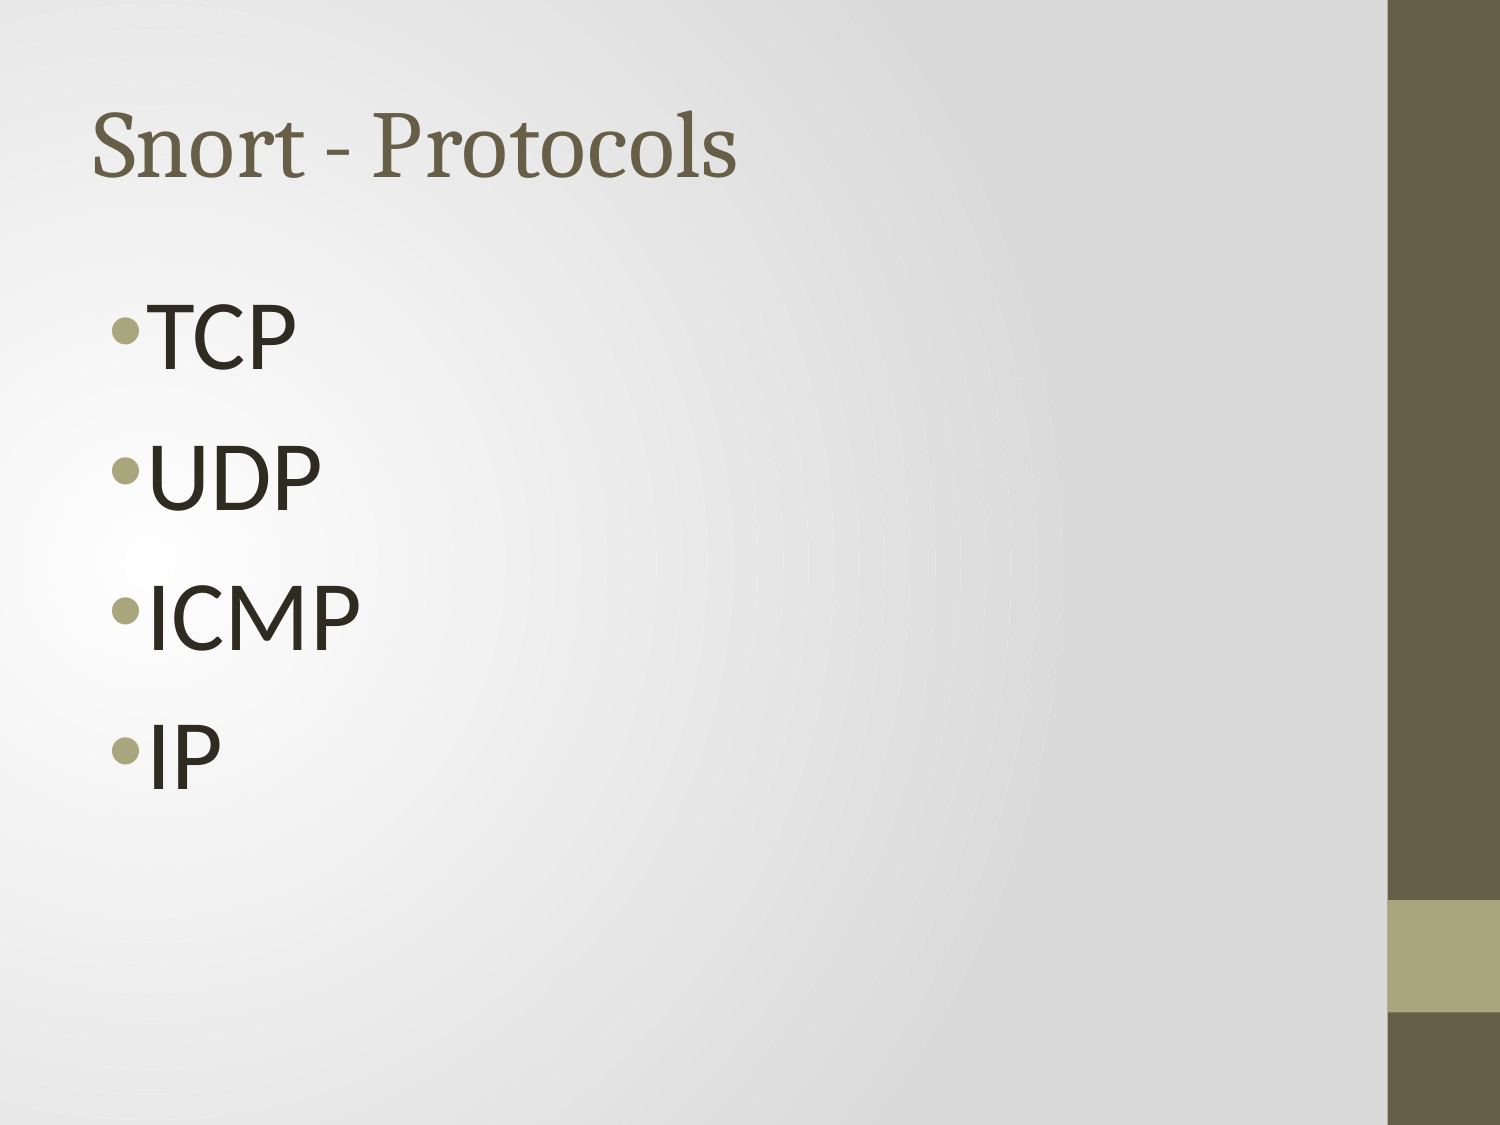

# Snort - Protocols
TCP
UDP
ICMP
IP